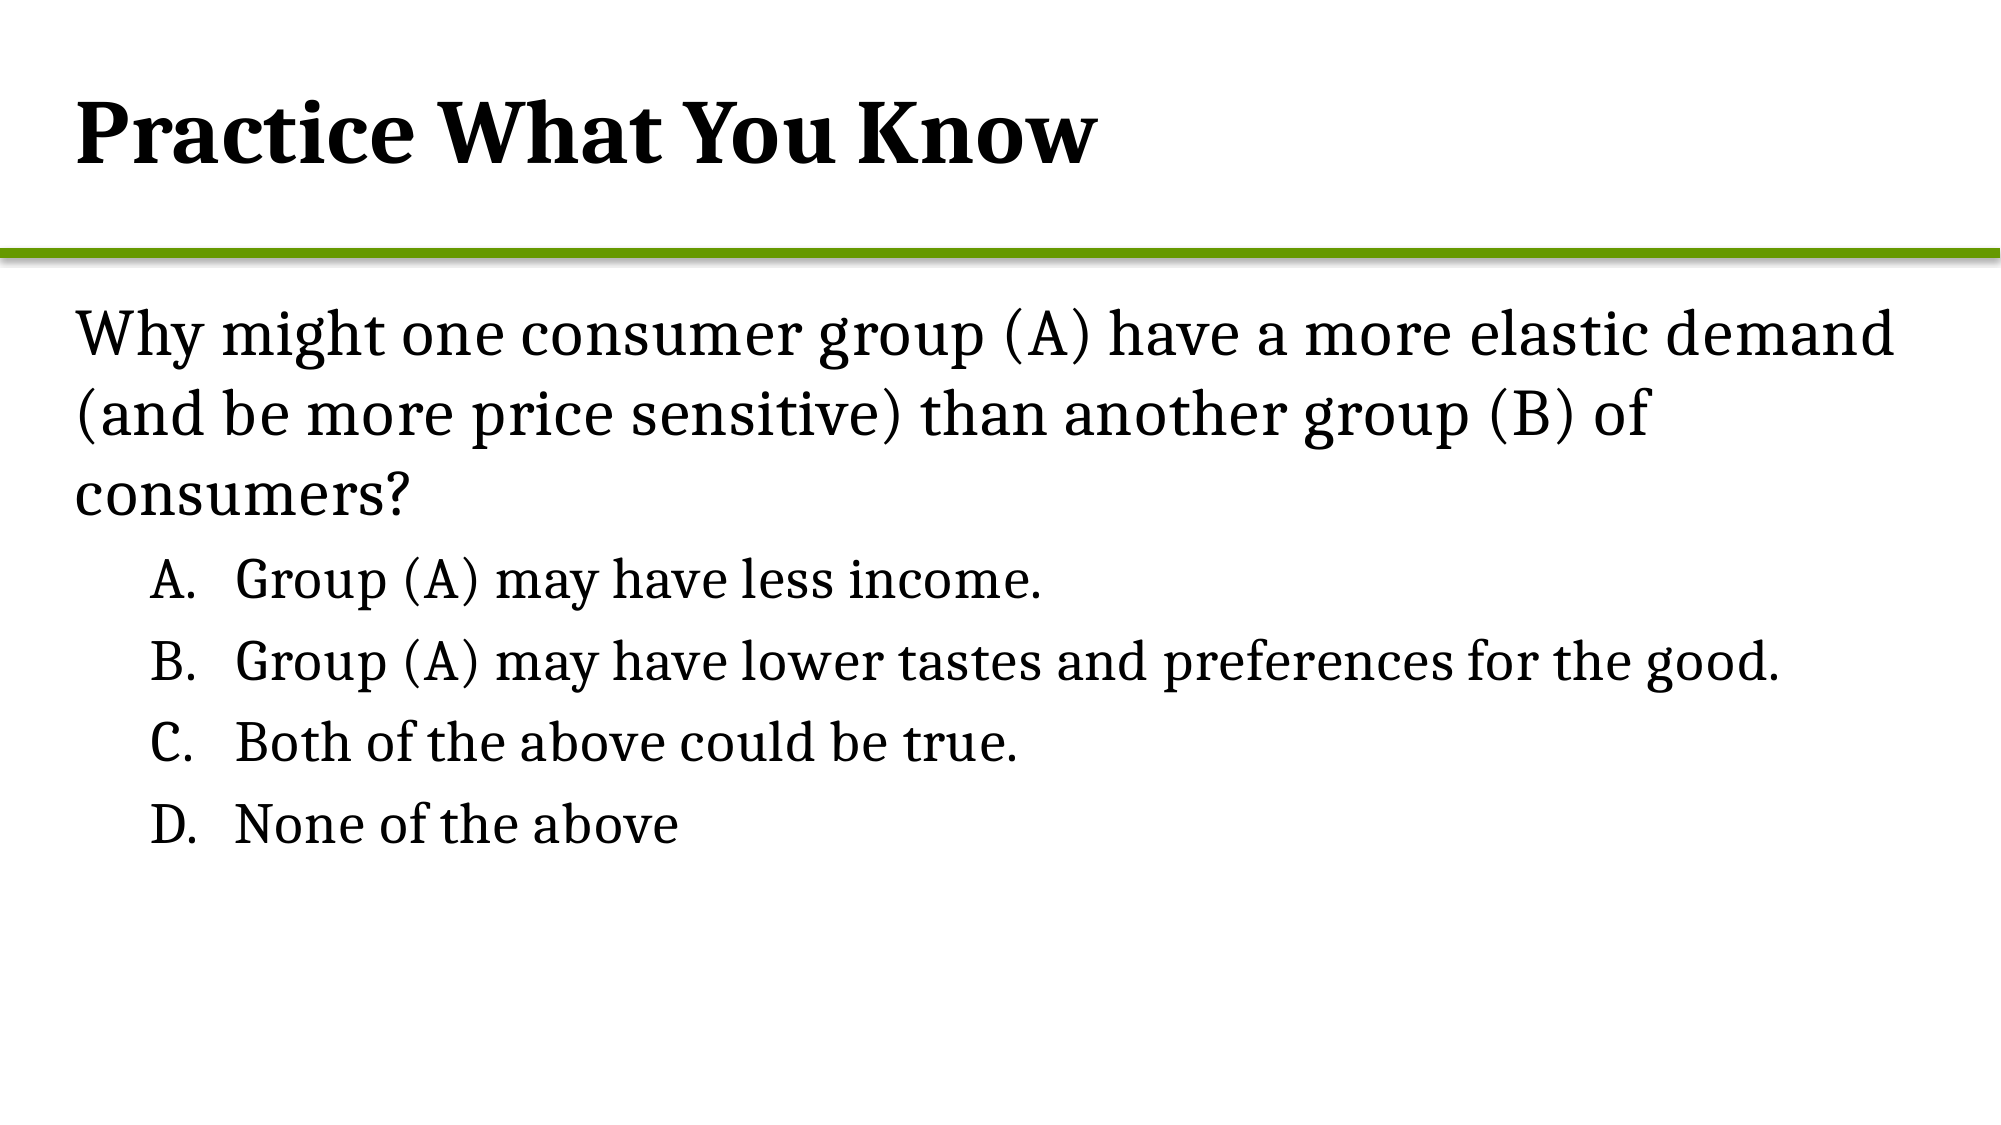

Practice What You Know
Why might one consumer group (A) have a more elastic demand (and be more price sensitive) than another group (B) of consumers?
Group (A) may have less income.
Group (A) may have lower tastes and preferences for the good.
Both of the above could be true.
None of the above